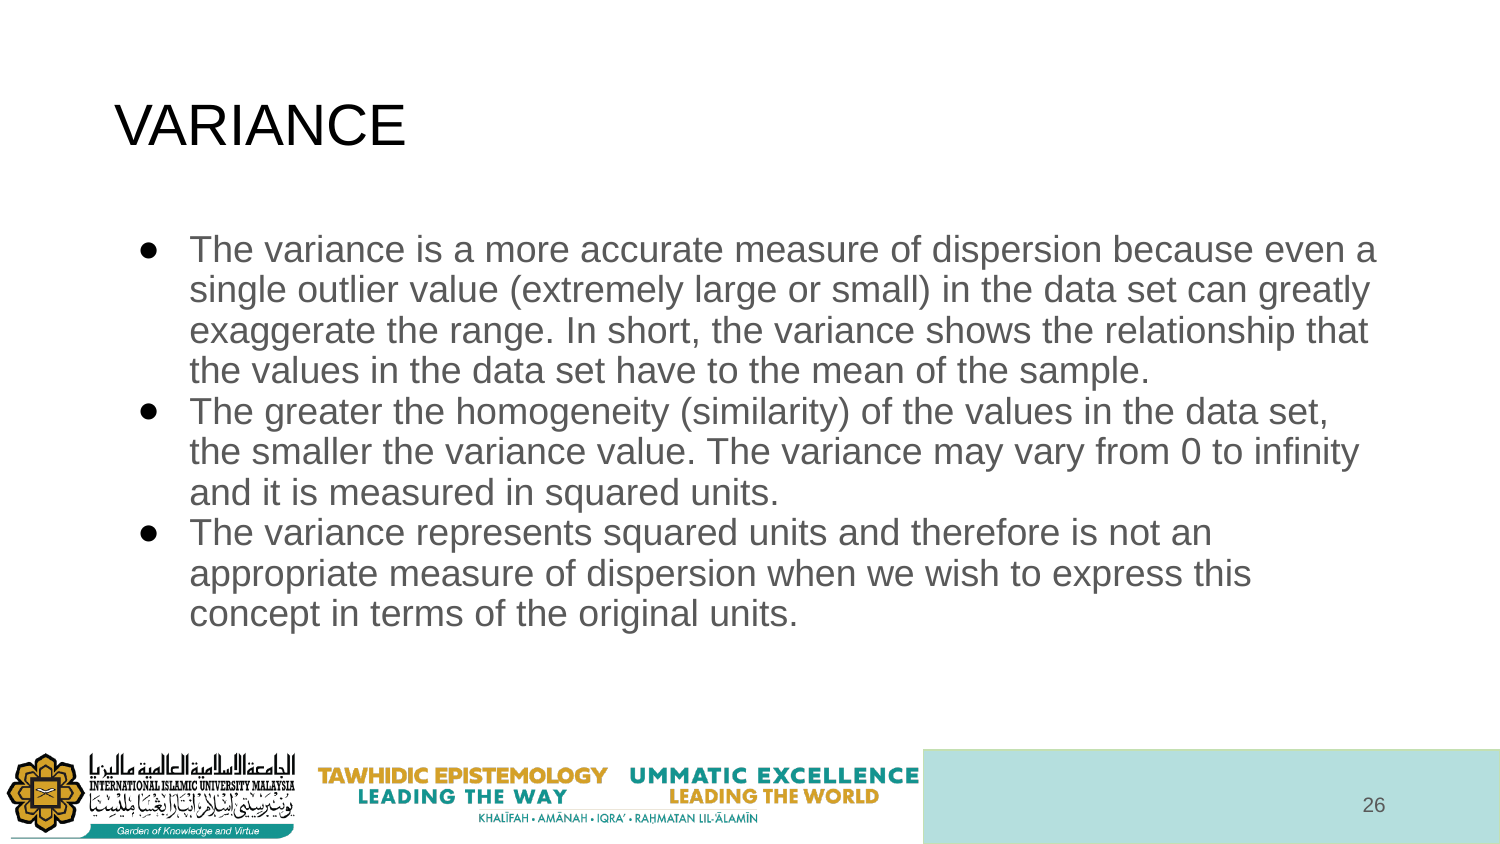

# VARIANCE
The variance is a more accurate measure of dispersion because even a single outlier value (extremely large or small) in the data set can greatly exaggerate the range. In short, the variance shows the relationship that the values in the data set have to the mean of the sample.
The greater the homogeneity (similarity) of the values in the data set, the smaller the variance value. The variance may vary from 0 to infinity and it is measured in squared units.
The variance represents squared units and therefore is not an appropriate measure of dispersion when we wish to express this concept in terms of the original units.
26